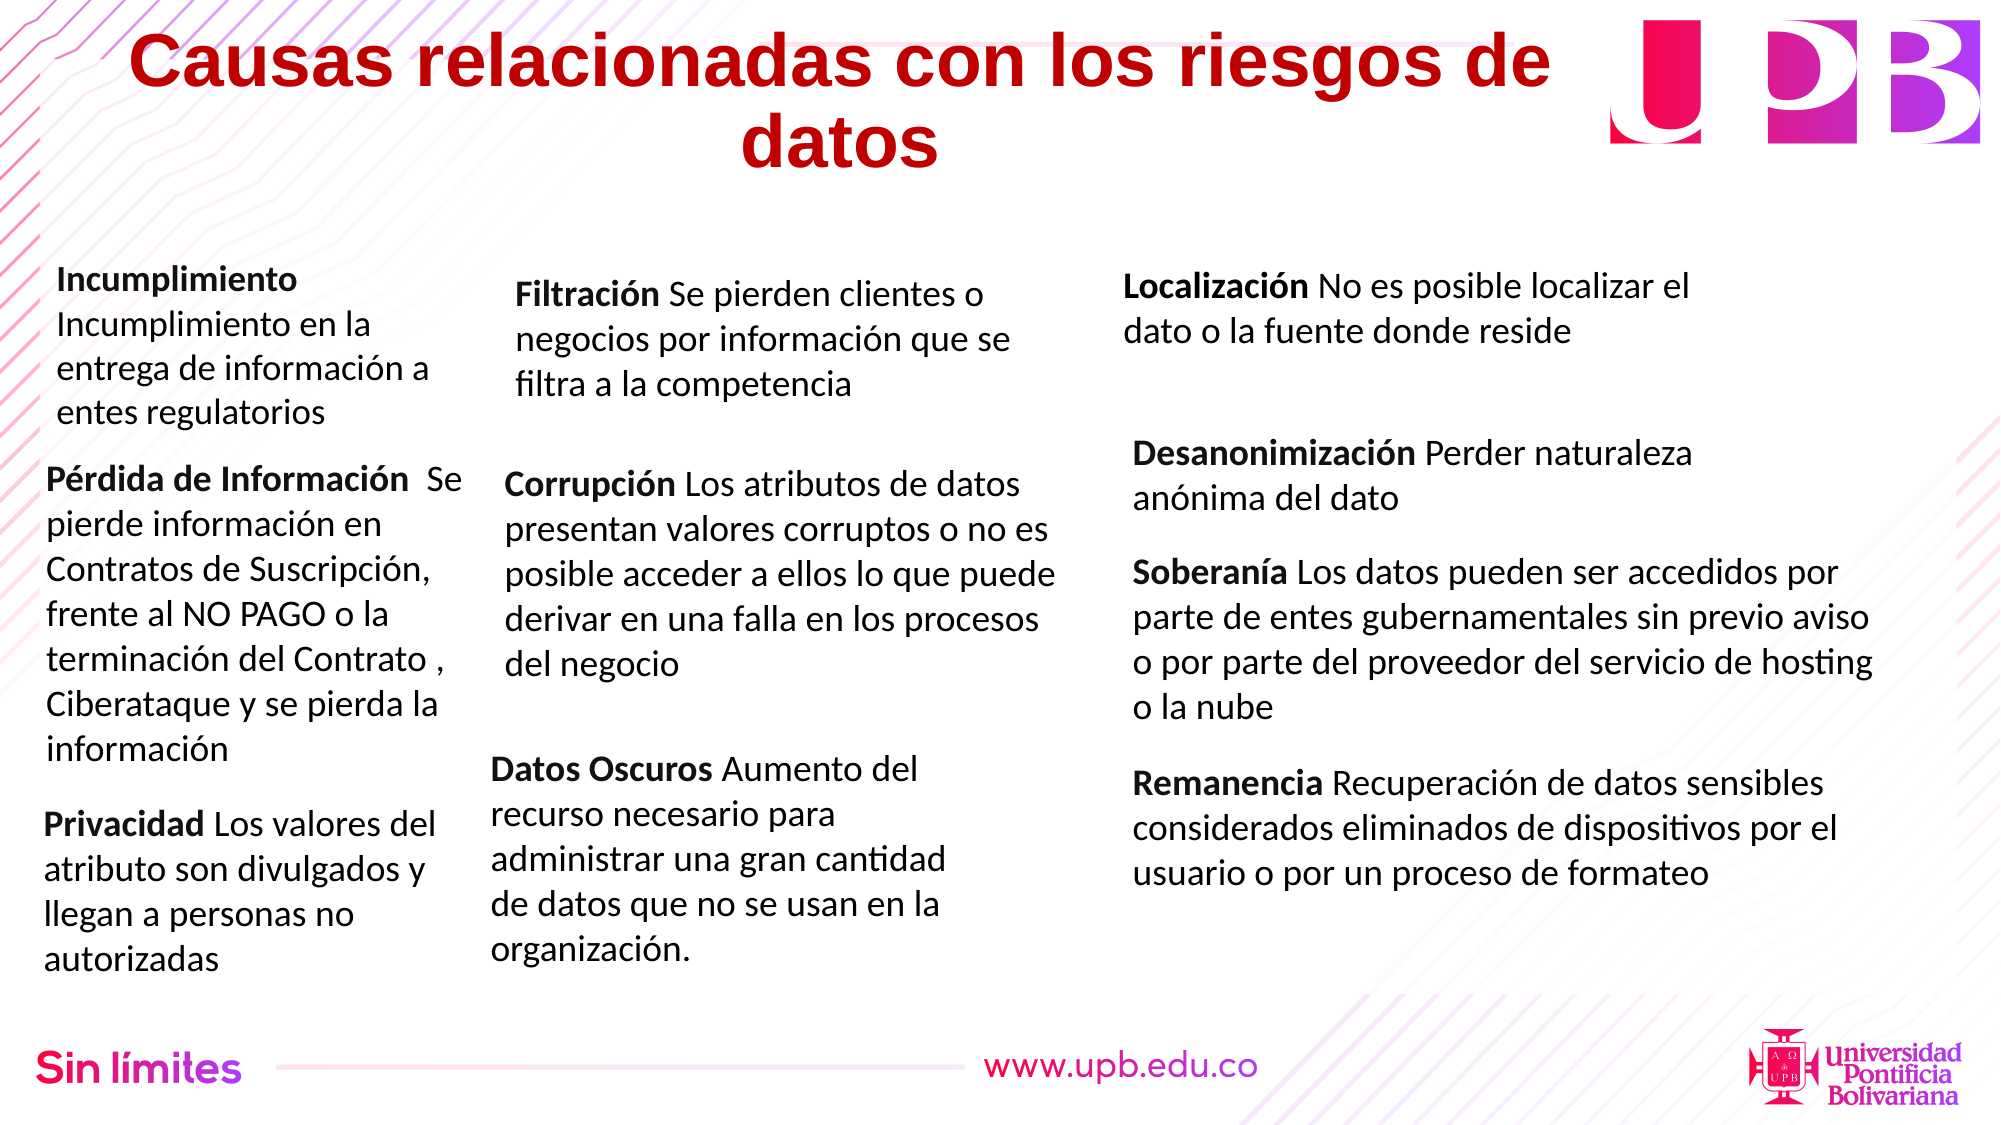

# Causas relacionadas con los riesgos de datos
Incumplimiento
Incumplimiento en la entrega de información a entes regulatorios
Localización No es posible localizar el dato o la fuente donde reside
Filtración Se pierden clientes o negocios por información que se filtra a la competencia
Desanonimización Perder naturaleza anónima del dato
Pérdida de Información  Se pierde información en Contratos de Suscripción, frente al NO PAGO o la terminación del Contrato , Ciberataque y se pierda la información
Corrupción Los atributos de datos presentan valores corruptos o no es posible acceder a ellos lo que puede derivar en una falla en los procesos del negocio
Soberanía Los datos pueden ser accedidos por parte de entes gubernamentales sin previo aviso o por parte del proveedor del servicio de hosting o la nube
Datos Oscuros Aumento del recurso necesario para administrar una gran cantidad de datos que no se usan en la organización.
Remanencia Recuperación de datos sensibles considerados eliminados de dispositivos por el usuario o por un proceso de formateo
Privacidad Los valores del atributo son divulgados y llegan a personas no autorizadas